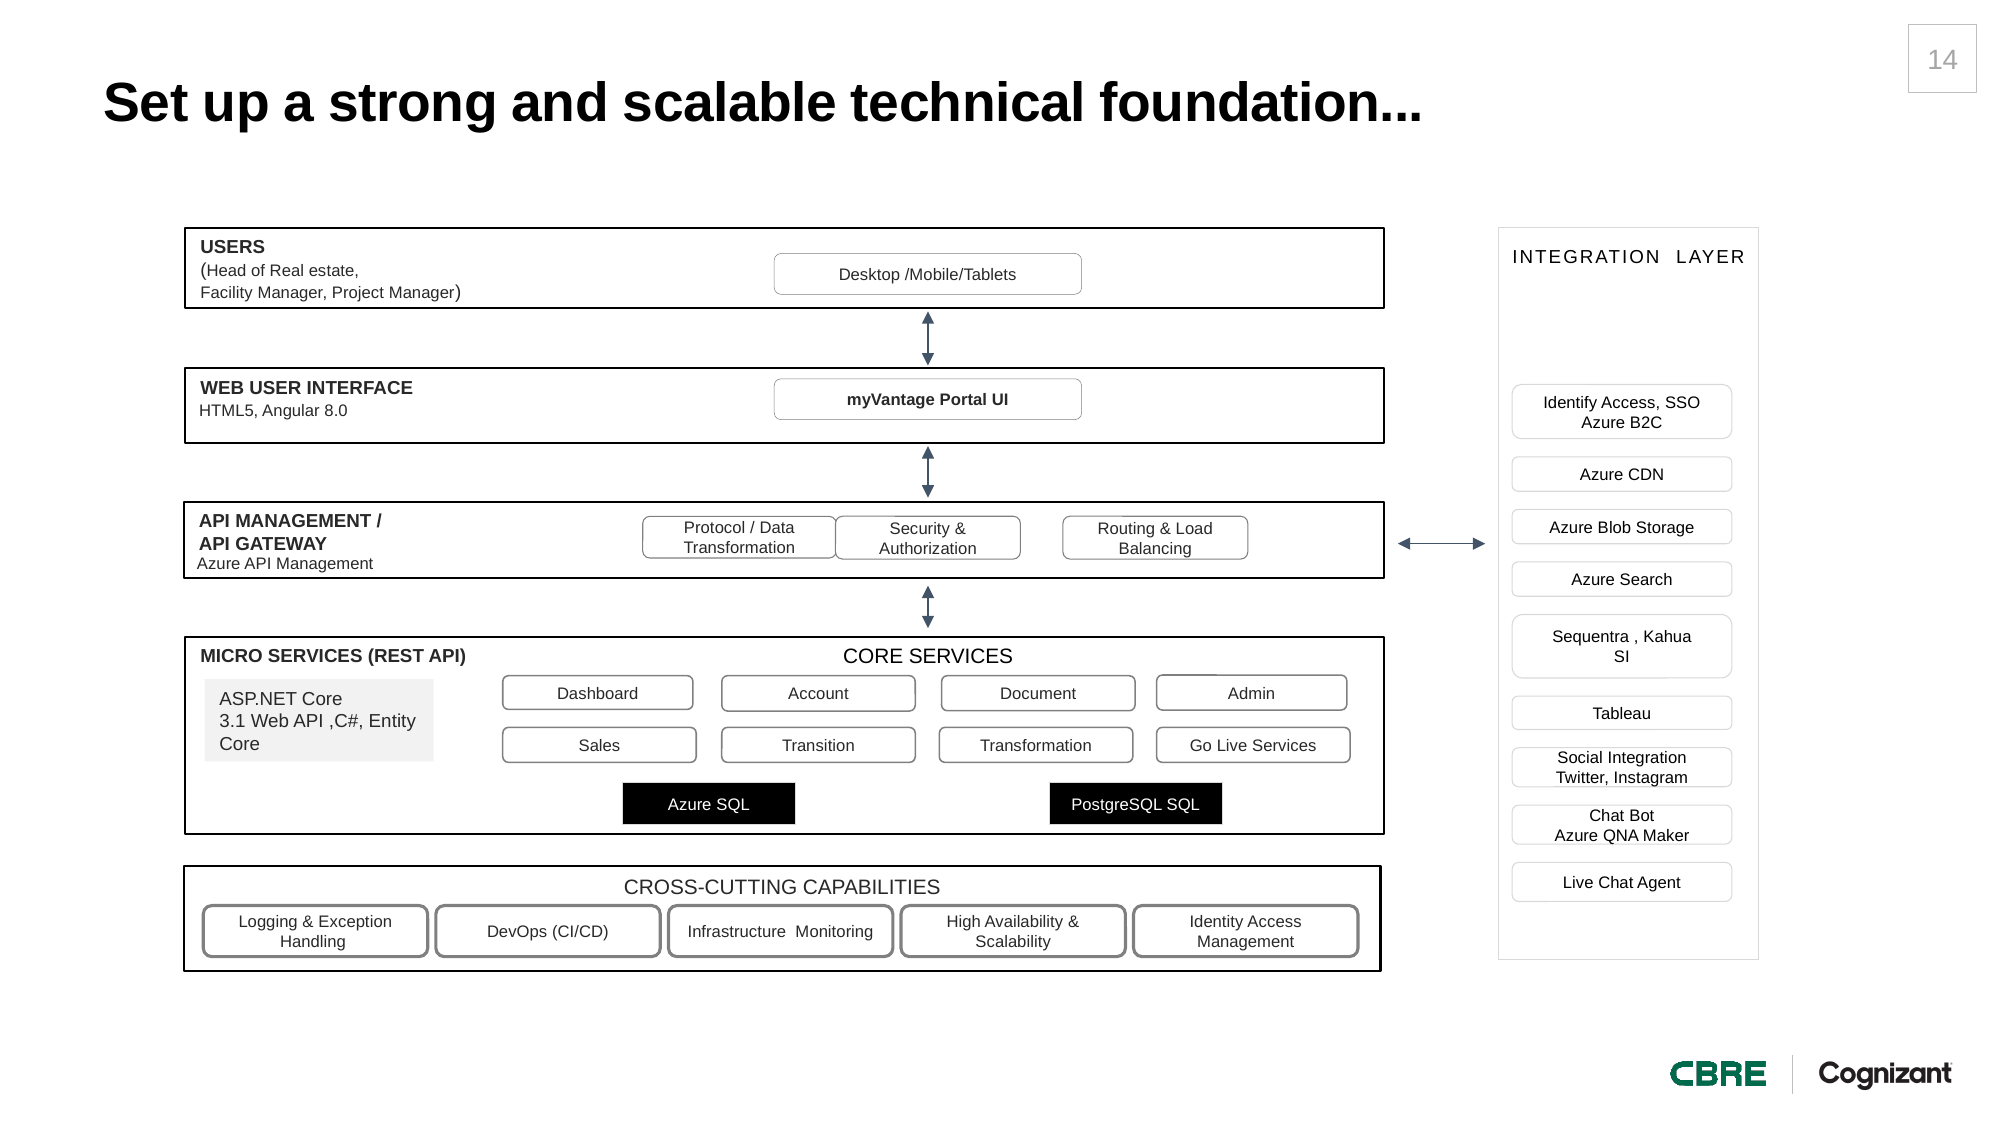

# Set up a strong and scalable technical foundation...
USERS
(Head of Real estate,
Facility Manager, Project Manager)

INTEGRATION  LAYER
Desktop /Mobile/Tablets
WEB USER INTERFACE
myVantage Portal UI
Identify Access, SSO Azure B2C
HTML5, Angular 8.0
Azure CDN
API MANAGEMENT /
API GATEWAY
Azure Blob Storage
Security & Authorization
Routing & Load Balancing
Protocol / Data Transformation
Azure API Management
Azure Search
Sequentra , Kahua
SI
MICRO SERVICES (REST API)
CORE SERVICES
Admin
Dashboard
Account
Document
ASP.NET Core  3.1 Web API ,C#, Entity
Core
Tableau
Sales
Transition
Transformation
Go Live Services
Social Integration
Twitter, Instagram
Azure SQL
PostgreSQL SQL
Chat Bot
Azure QNA Maker
Live Chat Agent
CROSS-CUTTING CAPABILITIES
Logging & Exception Handling
DevOps (CI/CD)
Infrastructure  Monitoring
High Availability & Scalability
Identity Access Management